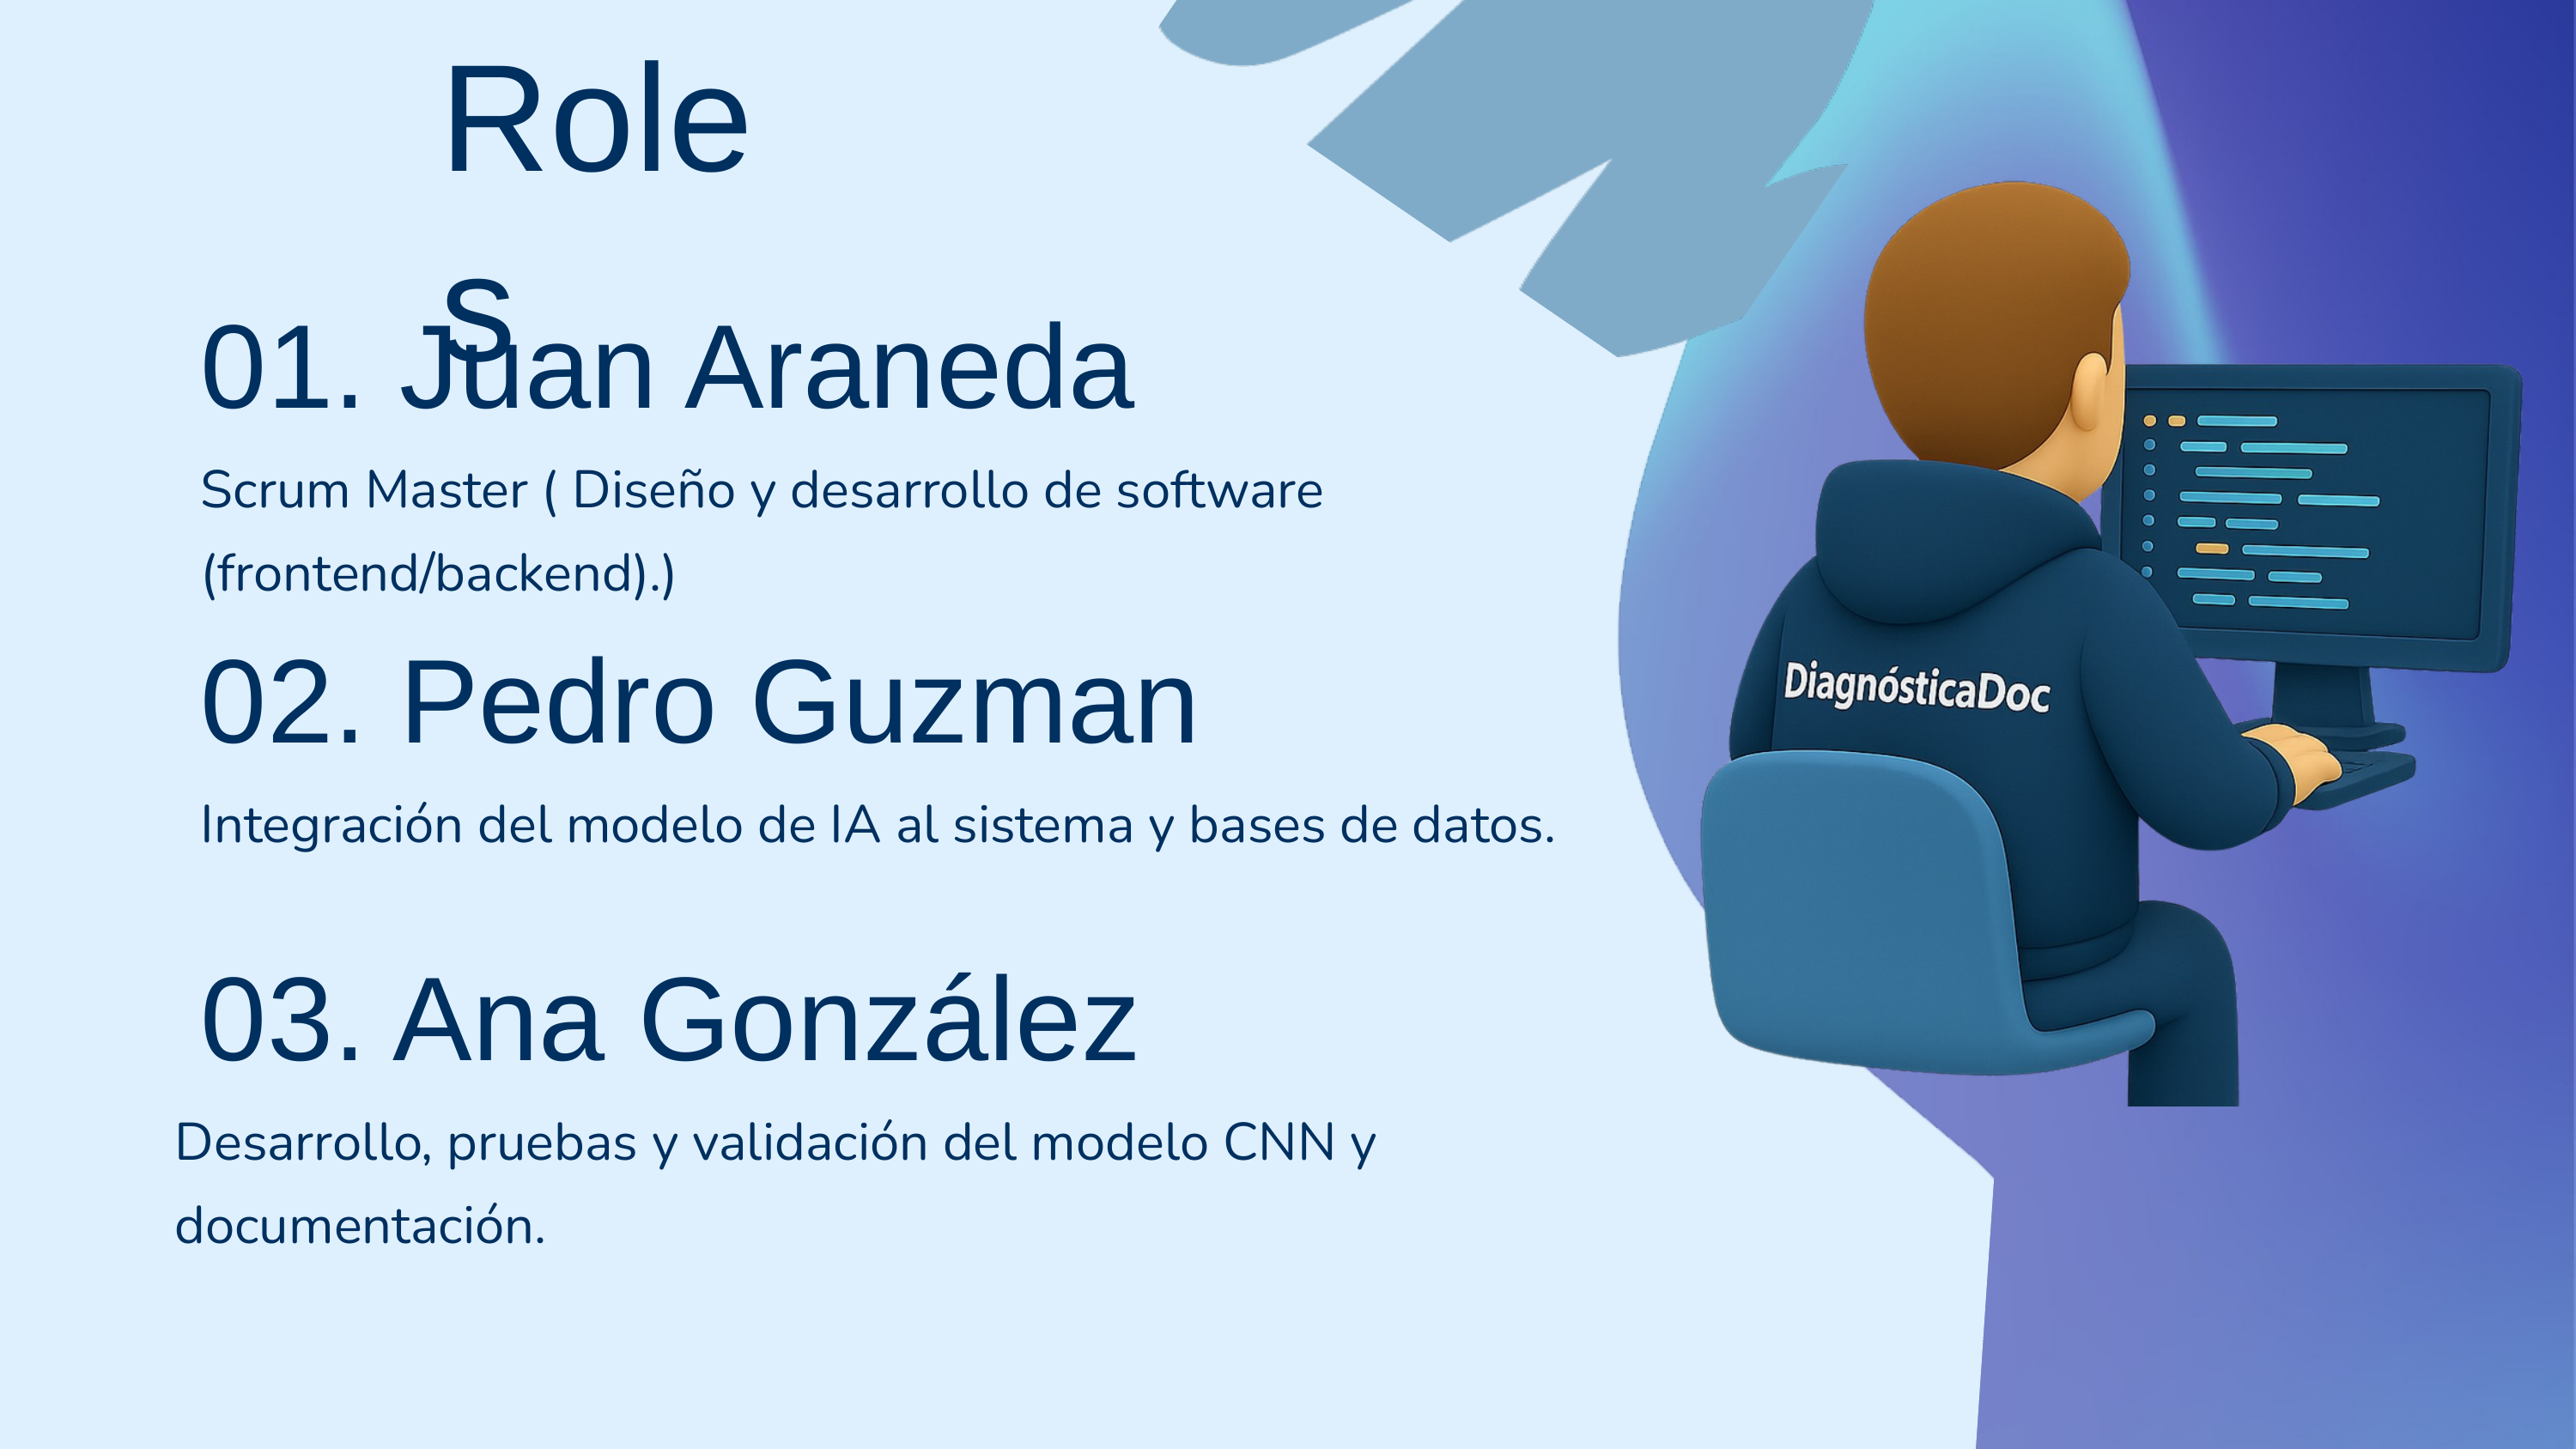

Roles

01. Juan Araneda
Scrum Master ( Diseño y desarrollo de software (frontend/backend).)
02. Pedro Guzman
Integración del modelo de IA al sistema y bases de datos.
03. Ana González
Desarrollo, pruebas y validación del modelo CNN y documentación.